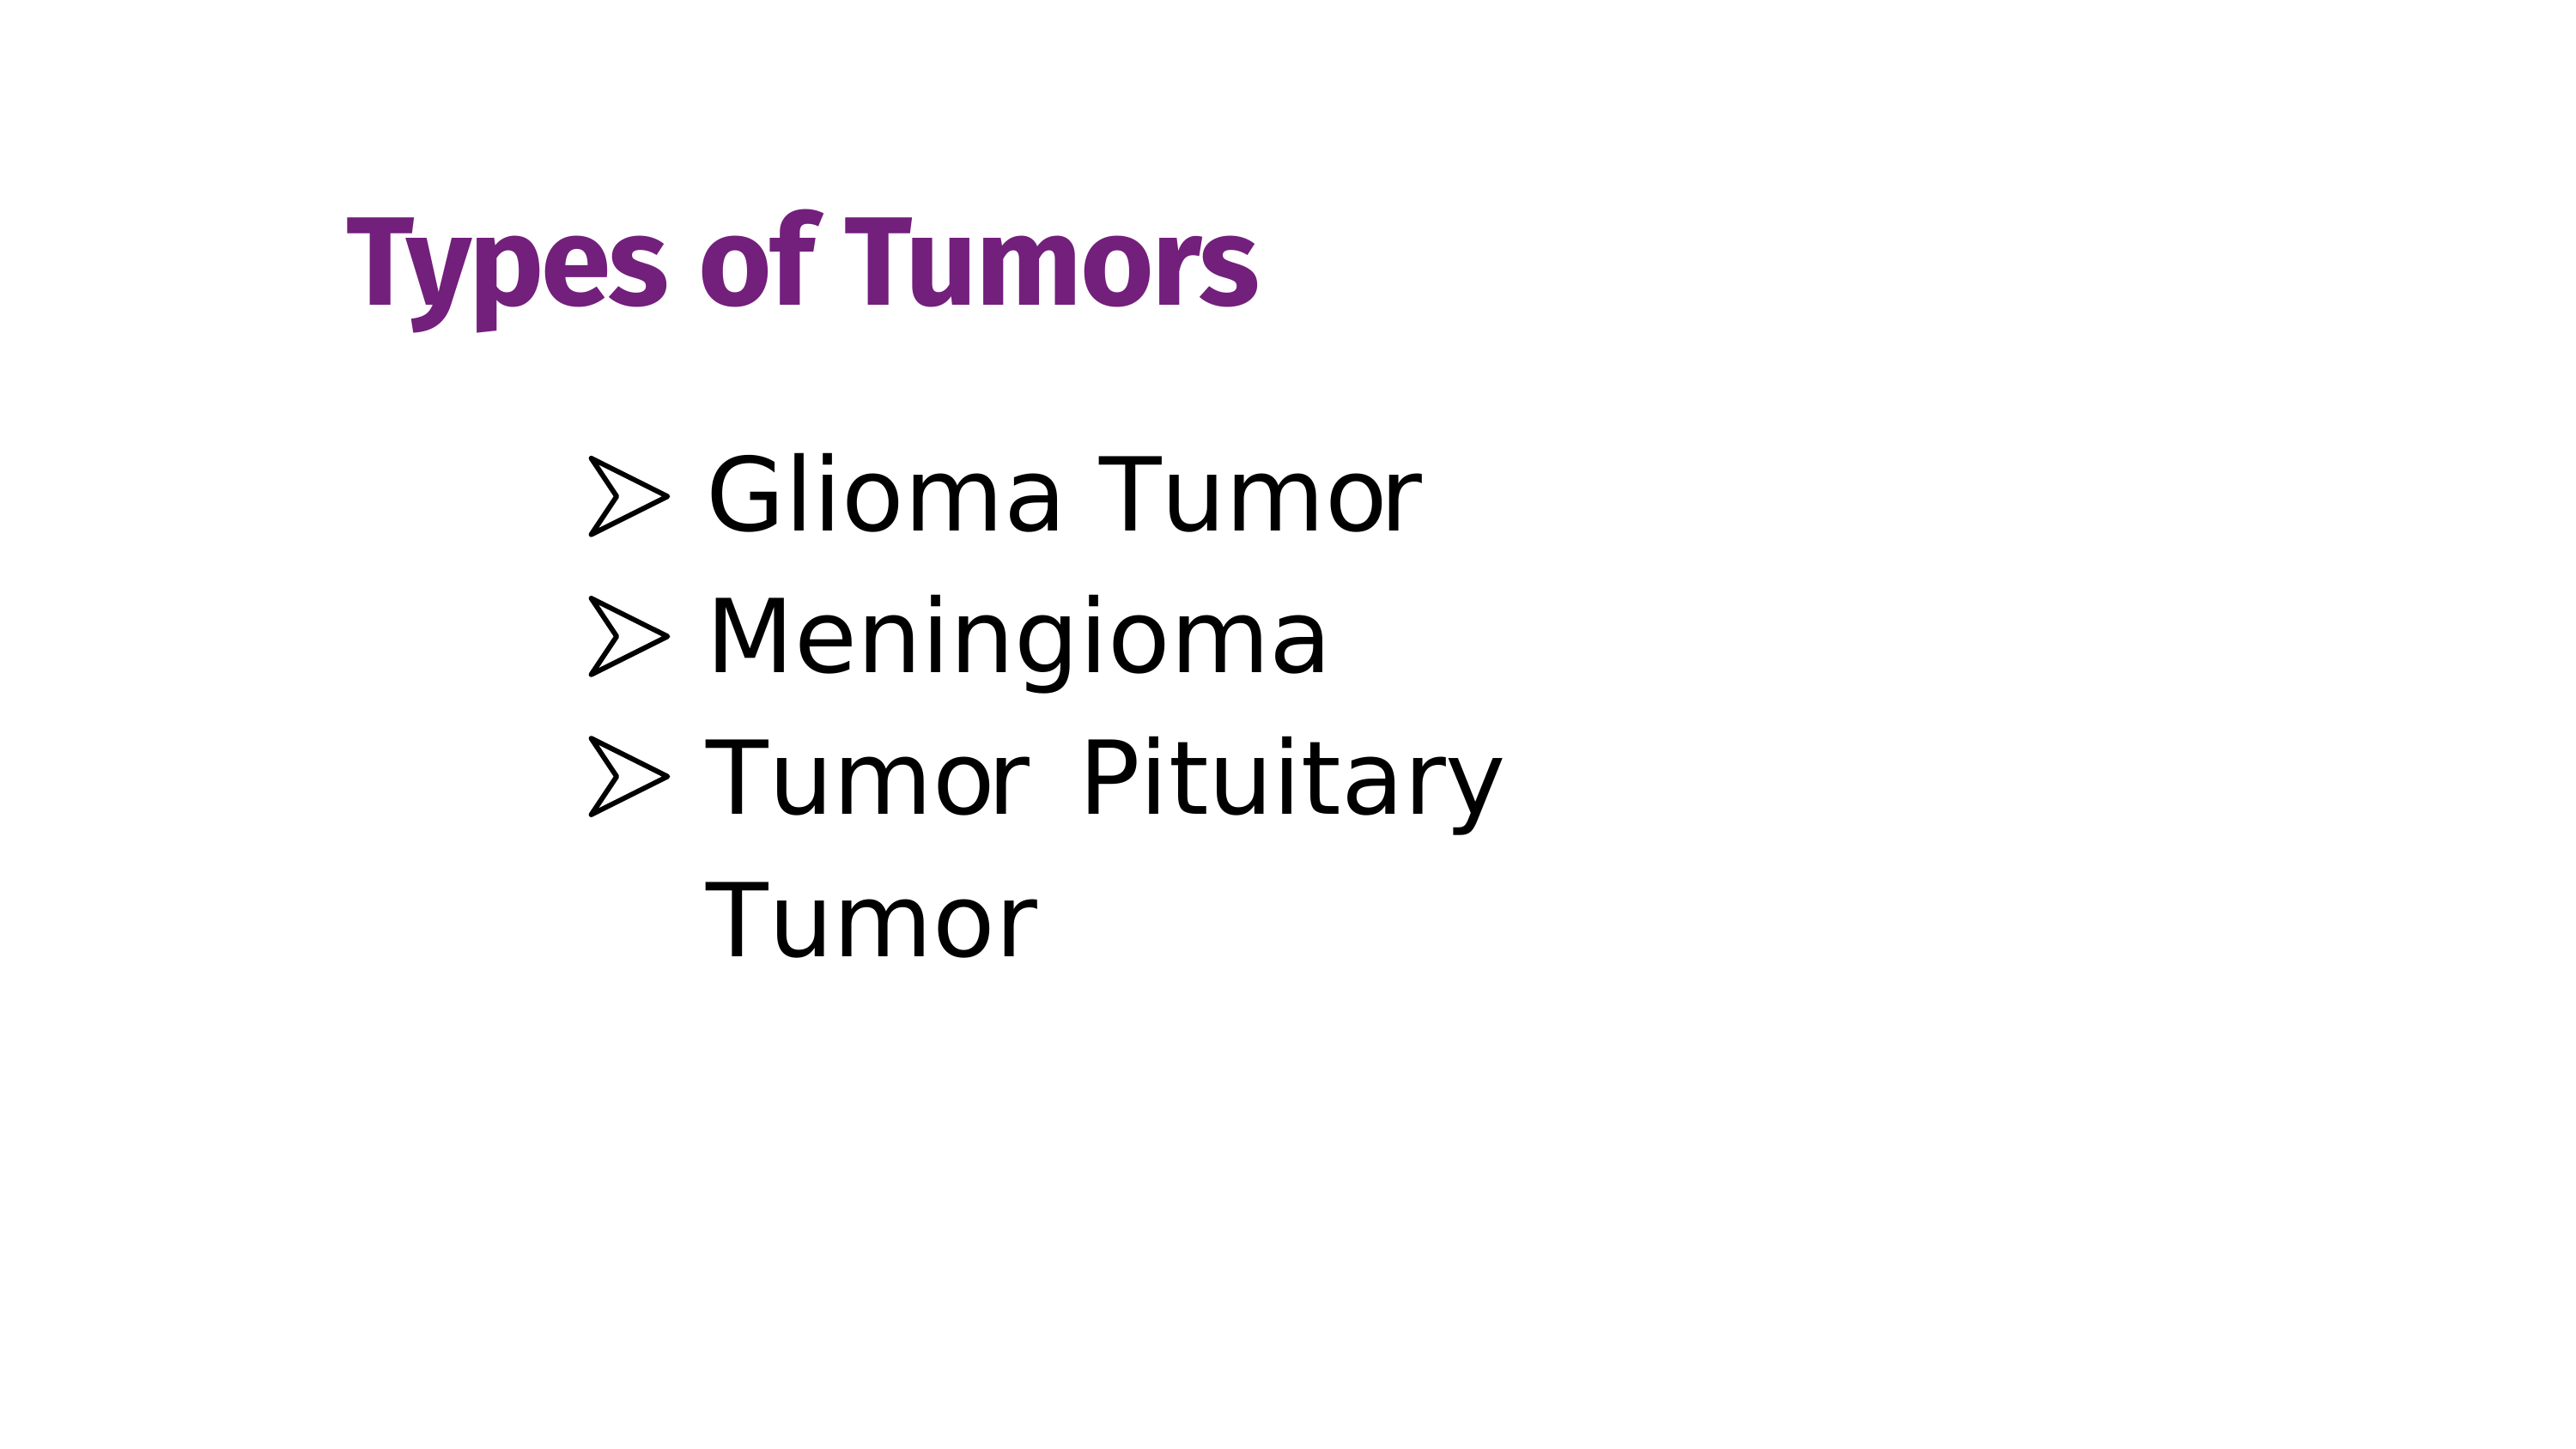

Types of Tumors
Glioma Tumor  Meningioma Tumor  Pituitary Tumor